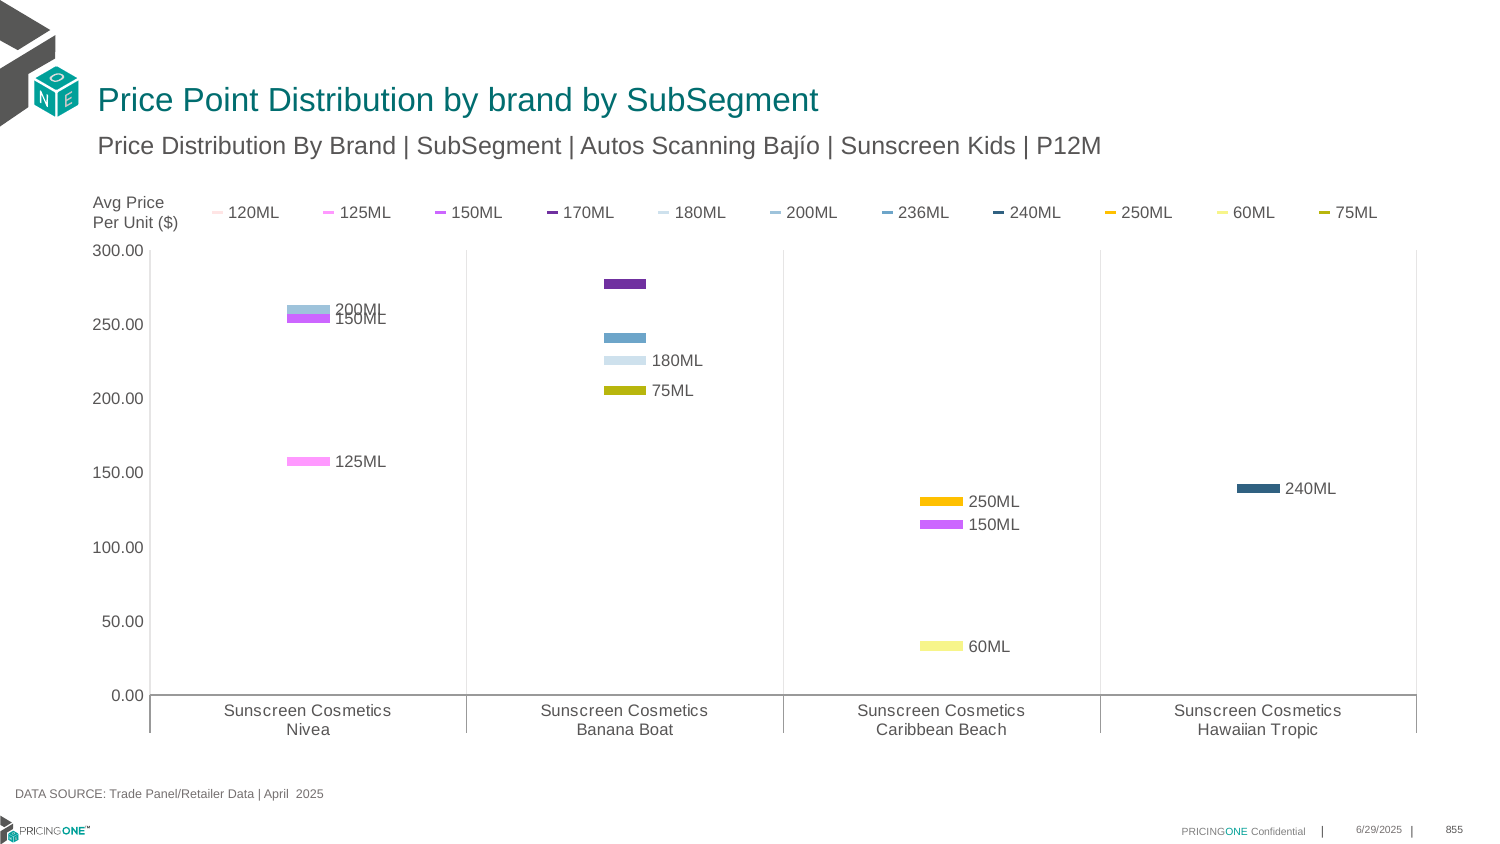

# Price Point Distribution by brand by SubSegment
Price Distribution By Brand | SubSegment | Autos Scanning Bajío | Sunscreen Kids | P12M

### Chart

| Category | 120ML | 125ML | 150ML | 170ML | 180ML | 200ML | 236ML | 240ML | 250ML | 60ML | 75ML |
|---|---|---|---|---|---|---|---|---|---|---|---|
| Sunscreen Cosmetics | None | 157.6872 | 254.3492 | None | None | 260.0287 | None | None | None | None | None |
| Sunscreen Cosmetics | None | None | None | 277.1923 | 225.5426 | None | 240.9216 | None | None | None | 205.4685 |
| Sunscreen Cosmetics | None | None | 115.191 | None | None | None | None | None | 130.5726 | 33.0456 | None |
| Sunscreen Cosmetics | None | None | None | None | None | None | None | 139.2897 | None | None | None |
Avg Price
Per Unit ($)
DATA SOURCE: Trade Panel/Retailer Data | April  2025
6/29/2025
855